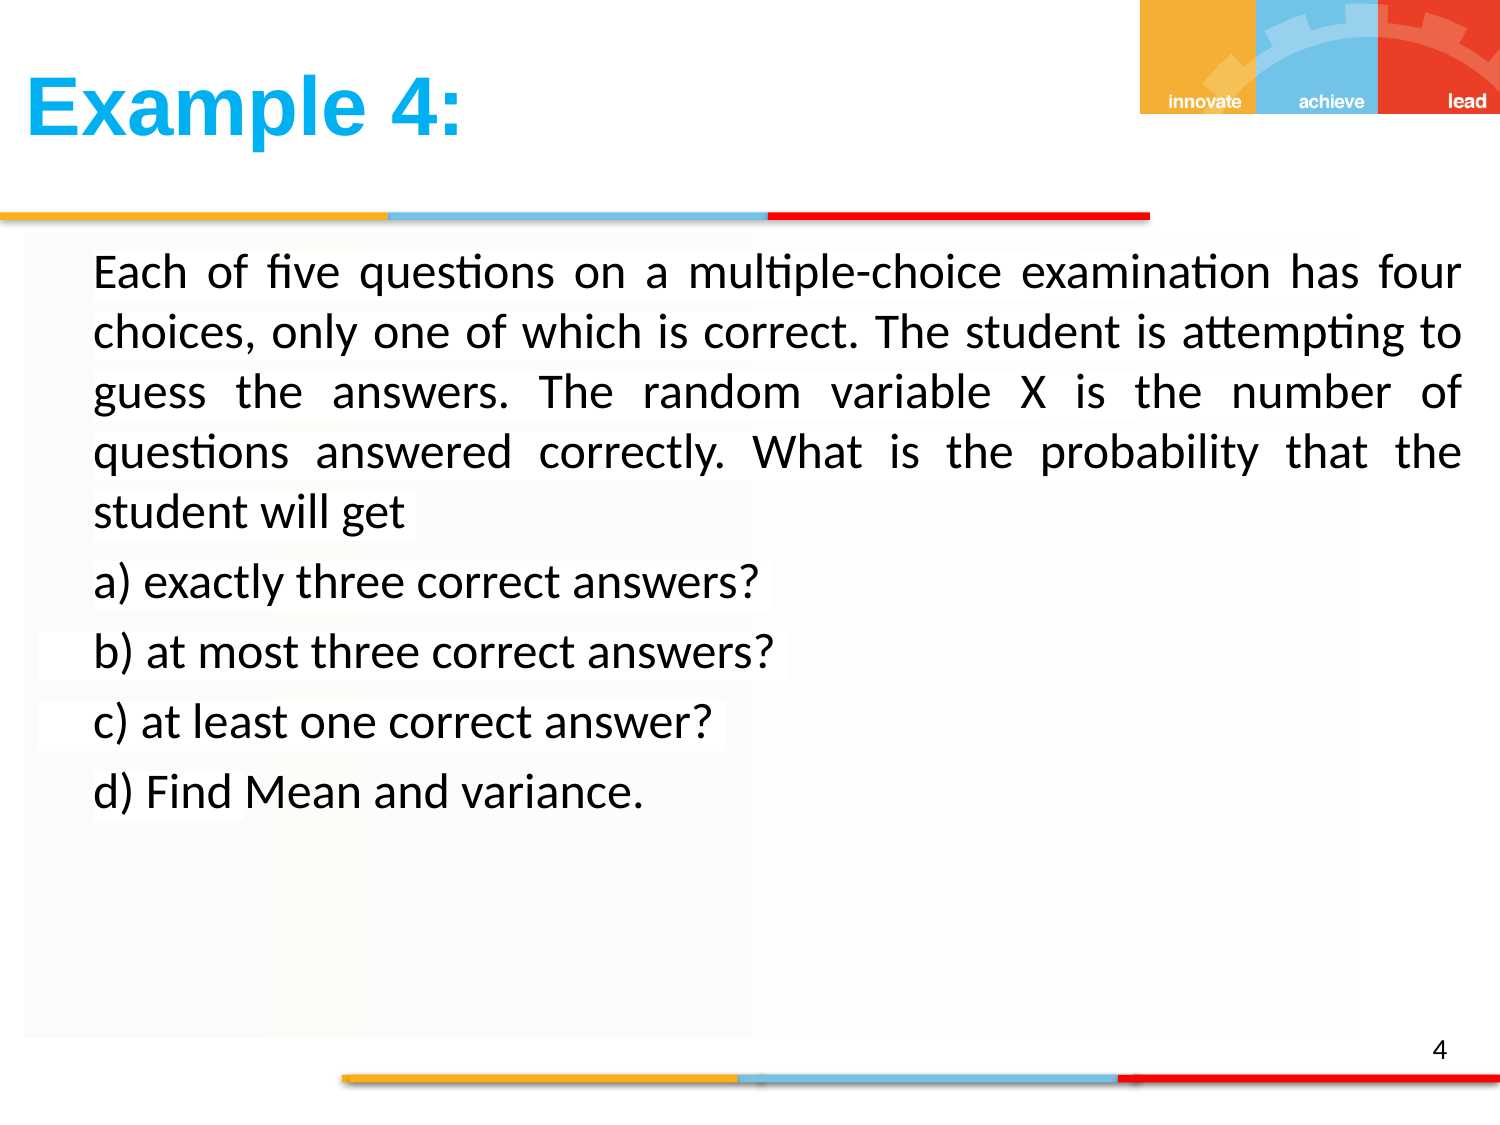

Example 4:
	Each of five questions on a multiple-choice examination has four choices, only one of which is correct. The student is attempting to guess the answers. The random variable X is the number of questions answered correctly. What is the probability that the student will get
	a) exactly three correct answers?
     b) at most three correct answers?
     c) at least one correct answer?
	d) Find Mean and variance.

4